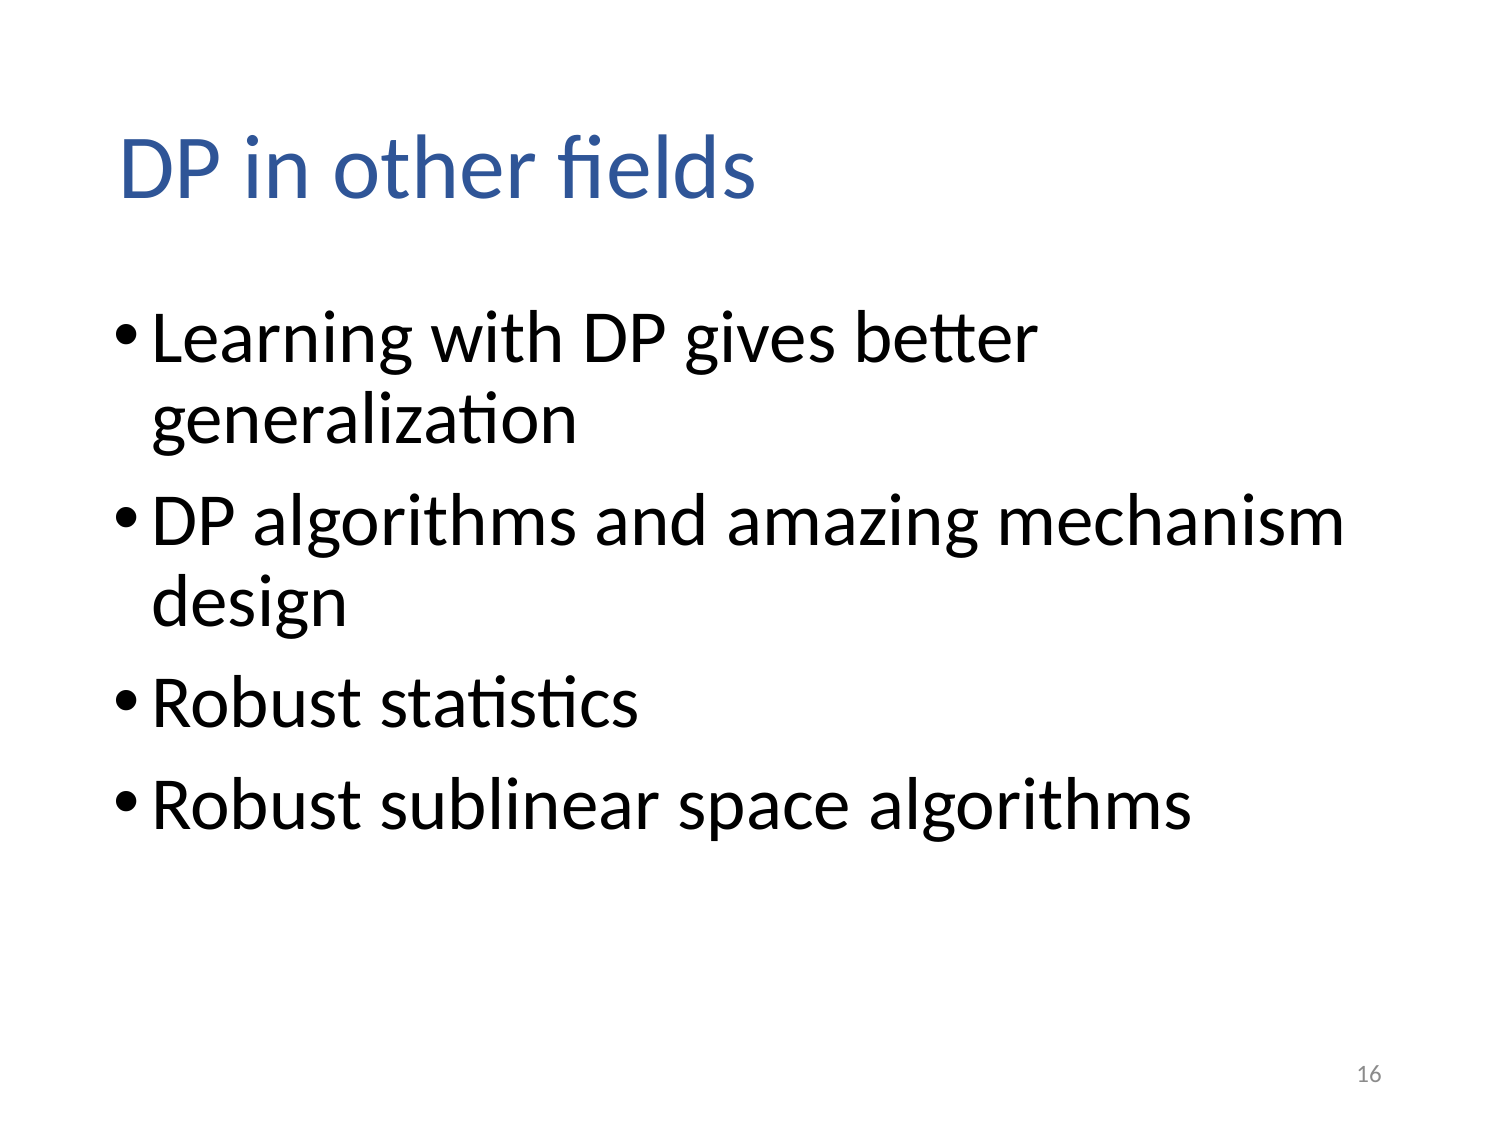

# DP in other fields
Learning with DP gives better generalization
DP algorithms and amazing mechanism design
Robust statistics
Robust sublinear space algorithms
16